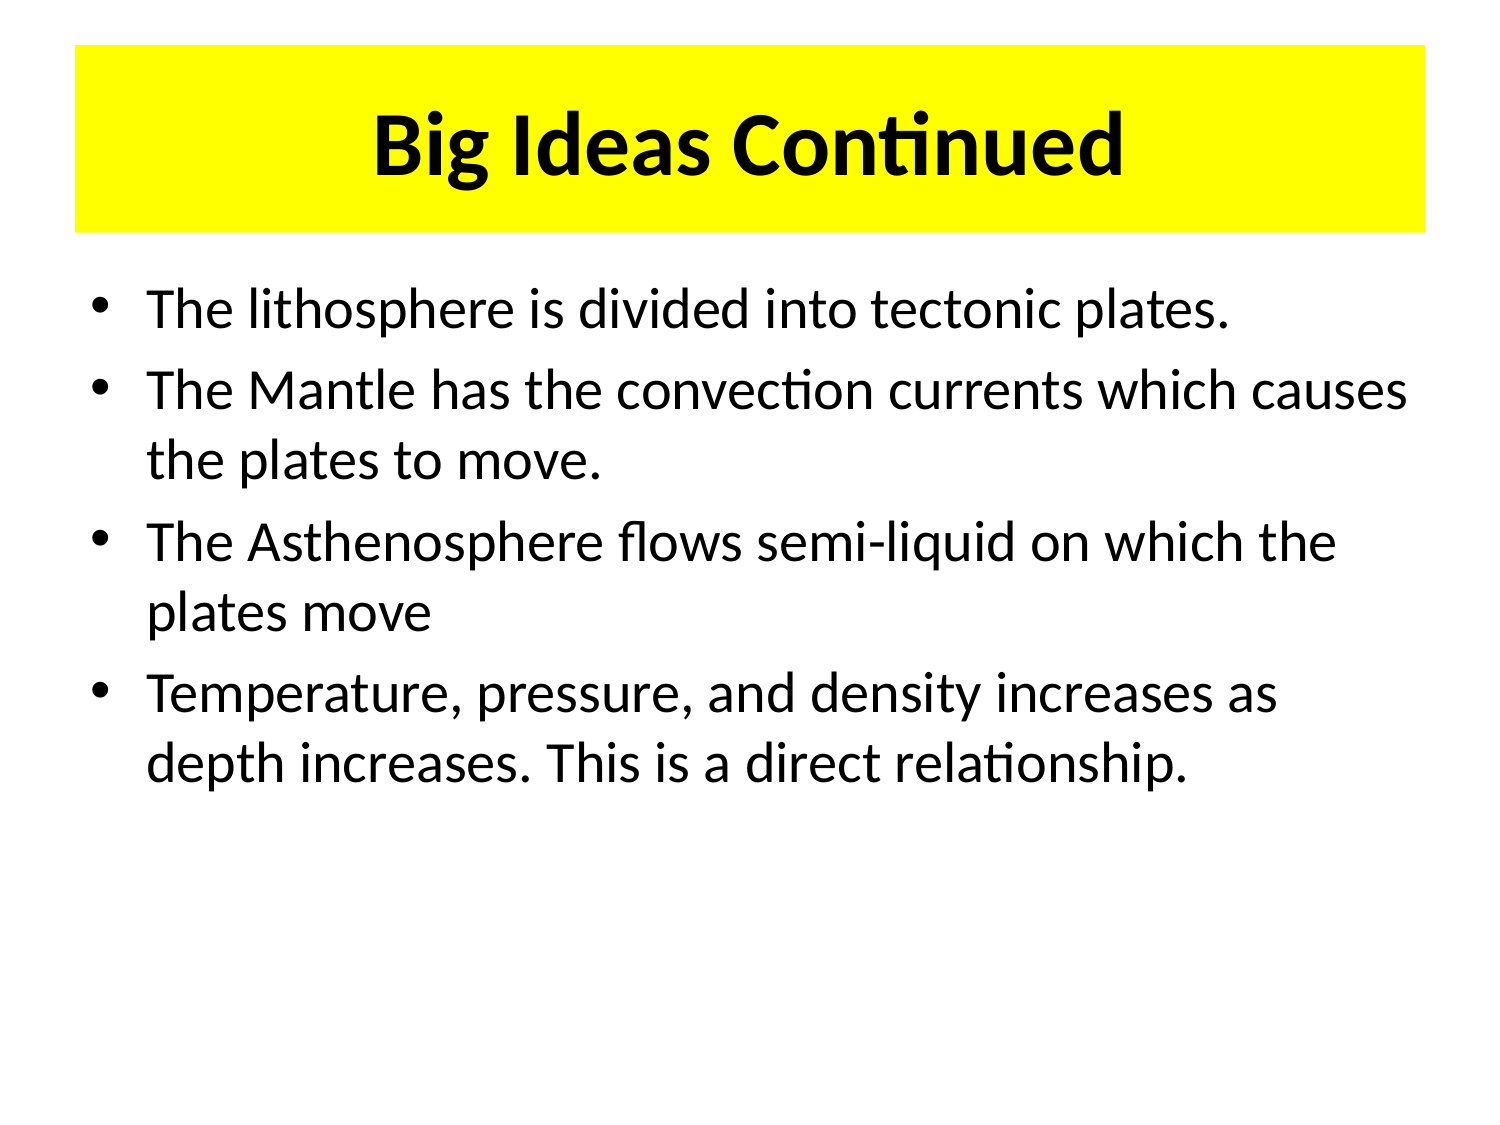

# Big Ideas Continued
The lithosphere is divided into tectonic plates.
The Mantle has the convection currents which causes the plates to move.
The Asthenosphere flows semi-liquid on which the plates move
Temperature, pressure, and density increases as depth increases. This is a direct relationship.